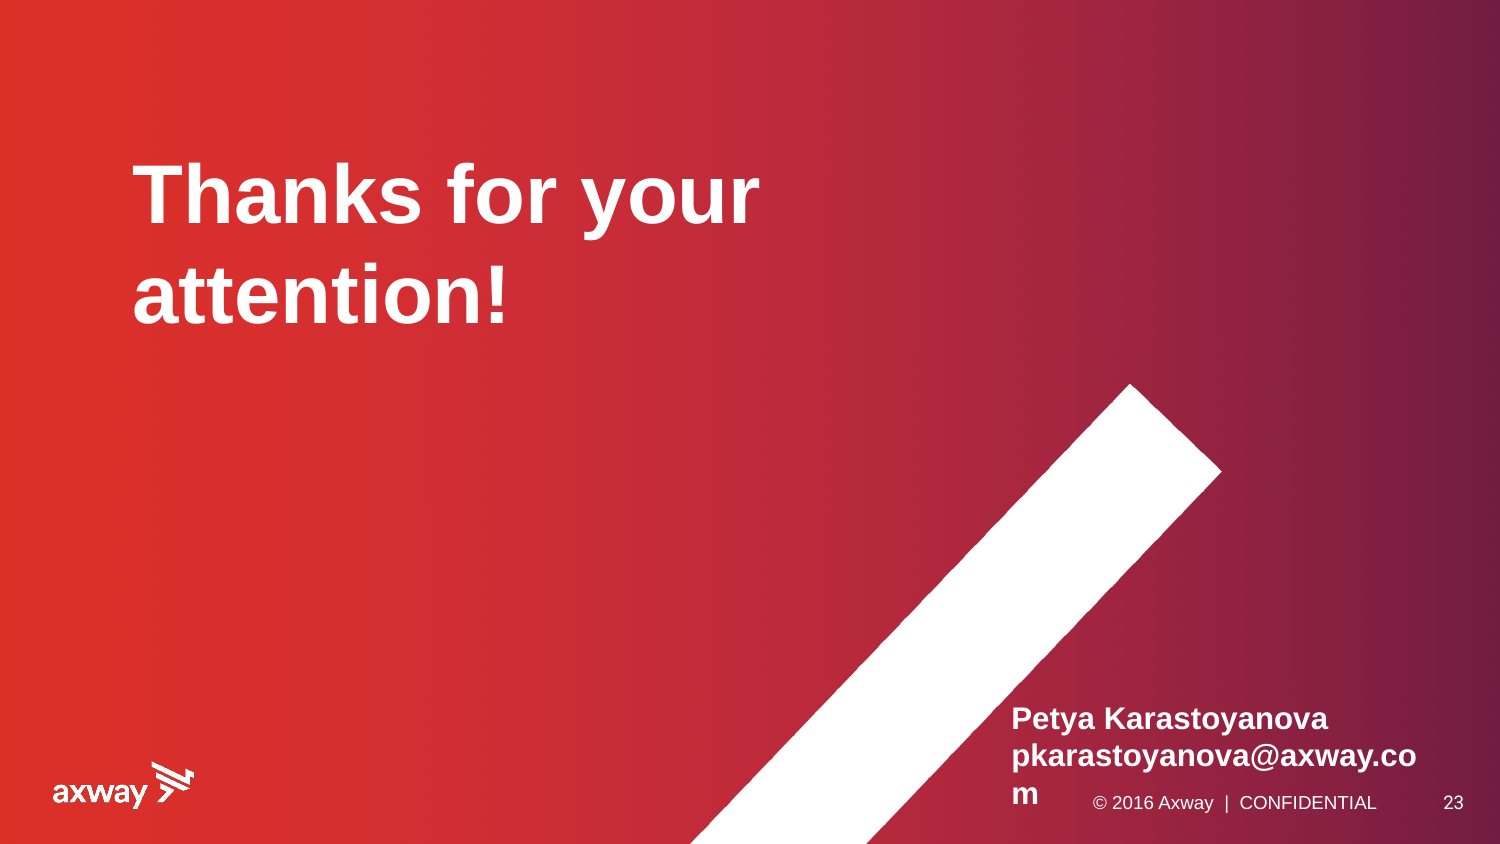

# Thanks for your attention!
Petya Karastoyanova
pkarastoyanova@axway.com
© 2016 Axway  |  CONFIDENTIAL